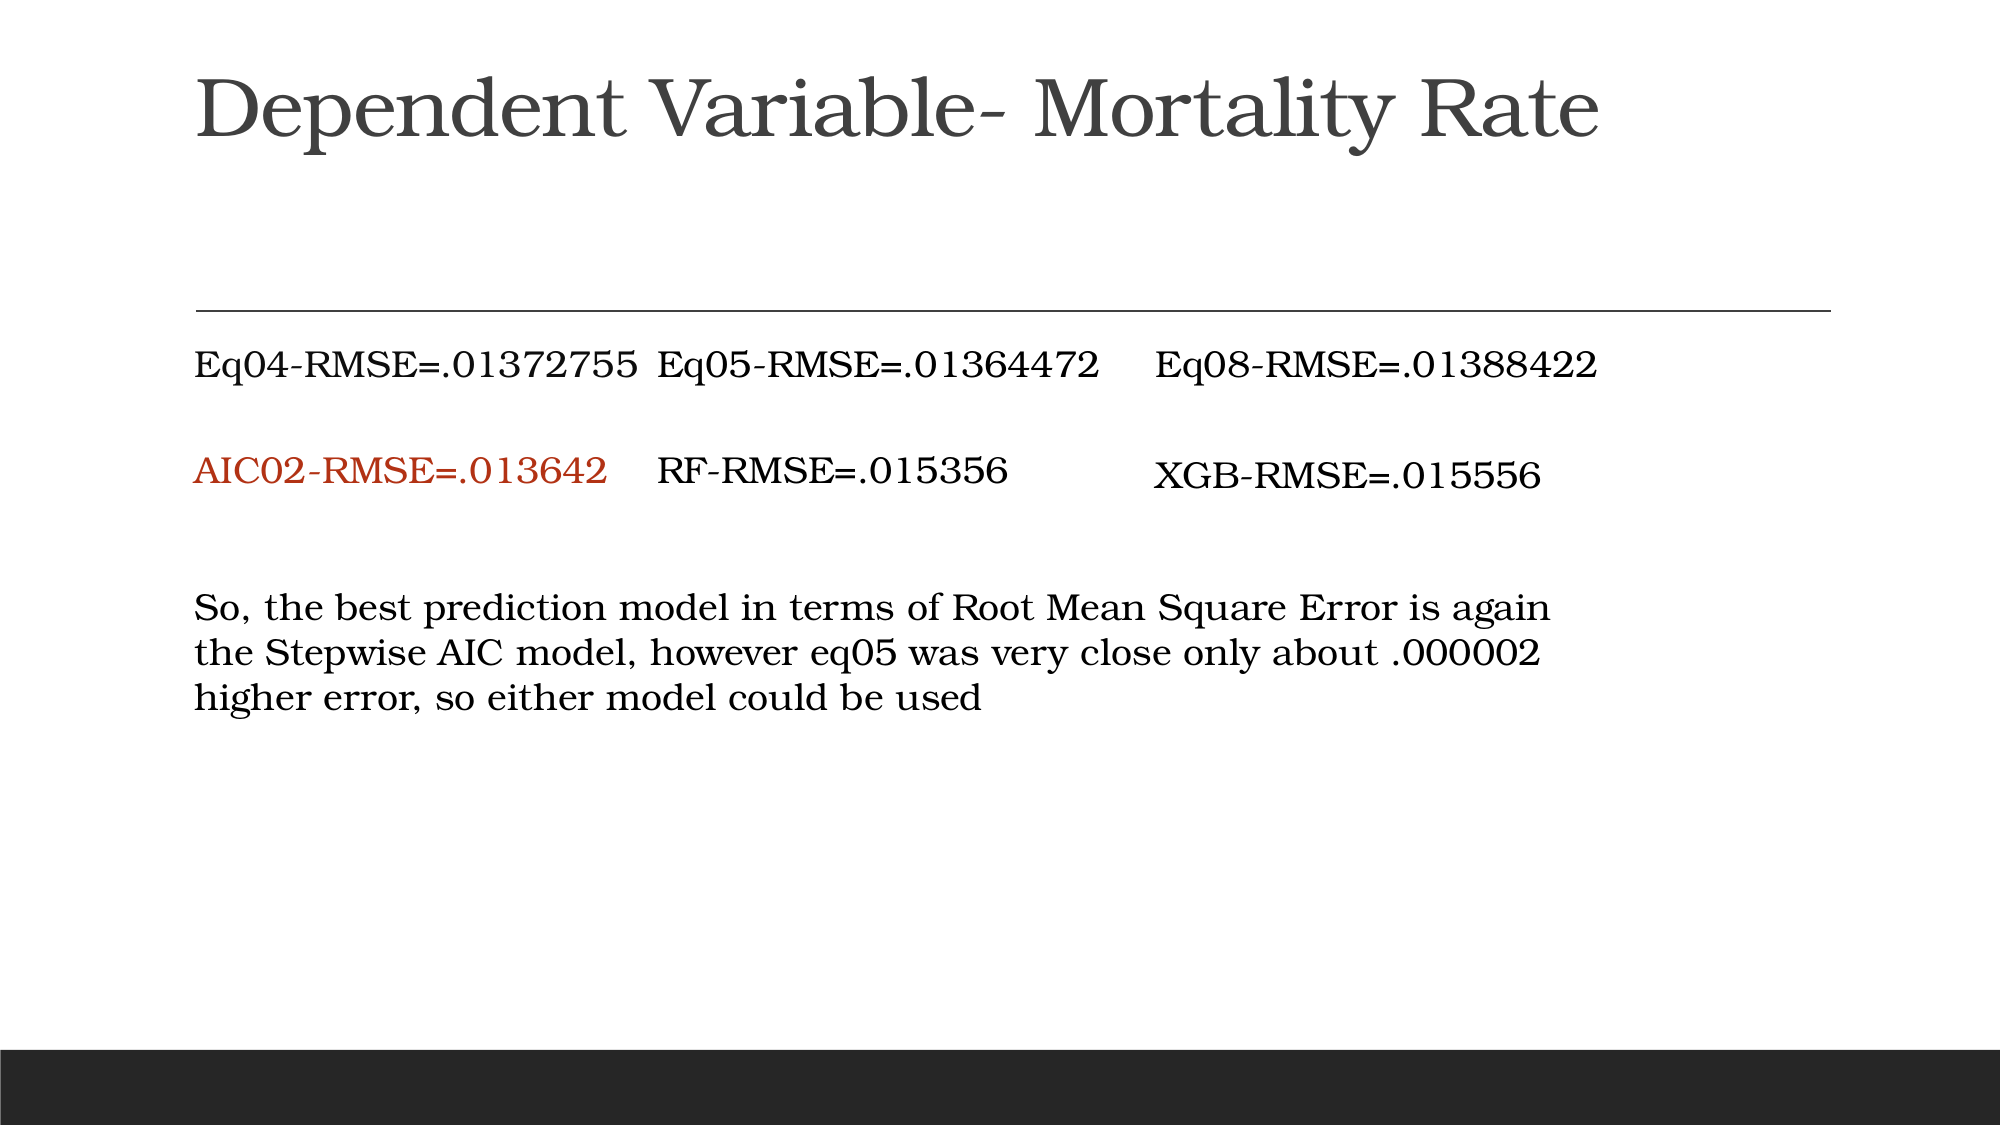

# Dependent Variable- Mortality Rate
Eq04-RMSE=.01372755
Eq08-RMSE=.01388422
Eq05-RMSE=.01364472
AIC02-RMSE=.013642
RF-RMSE=.015356
XGB-RMSE=.015556

So, the best prediction model in terms of Root Mean Square Error is again the Stepwise AIC model, however eq05 was very close only about .000002 higher error, so either model could be used